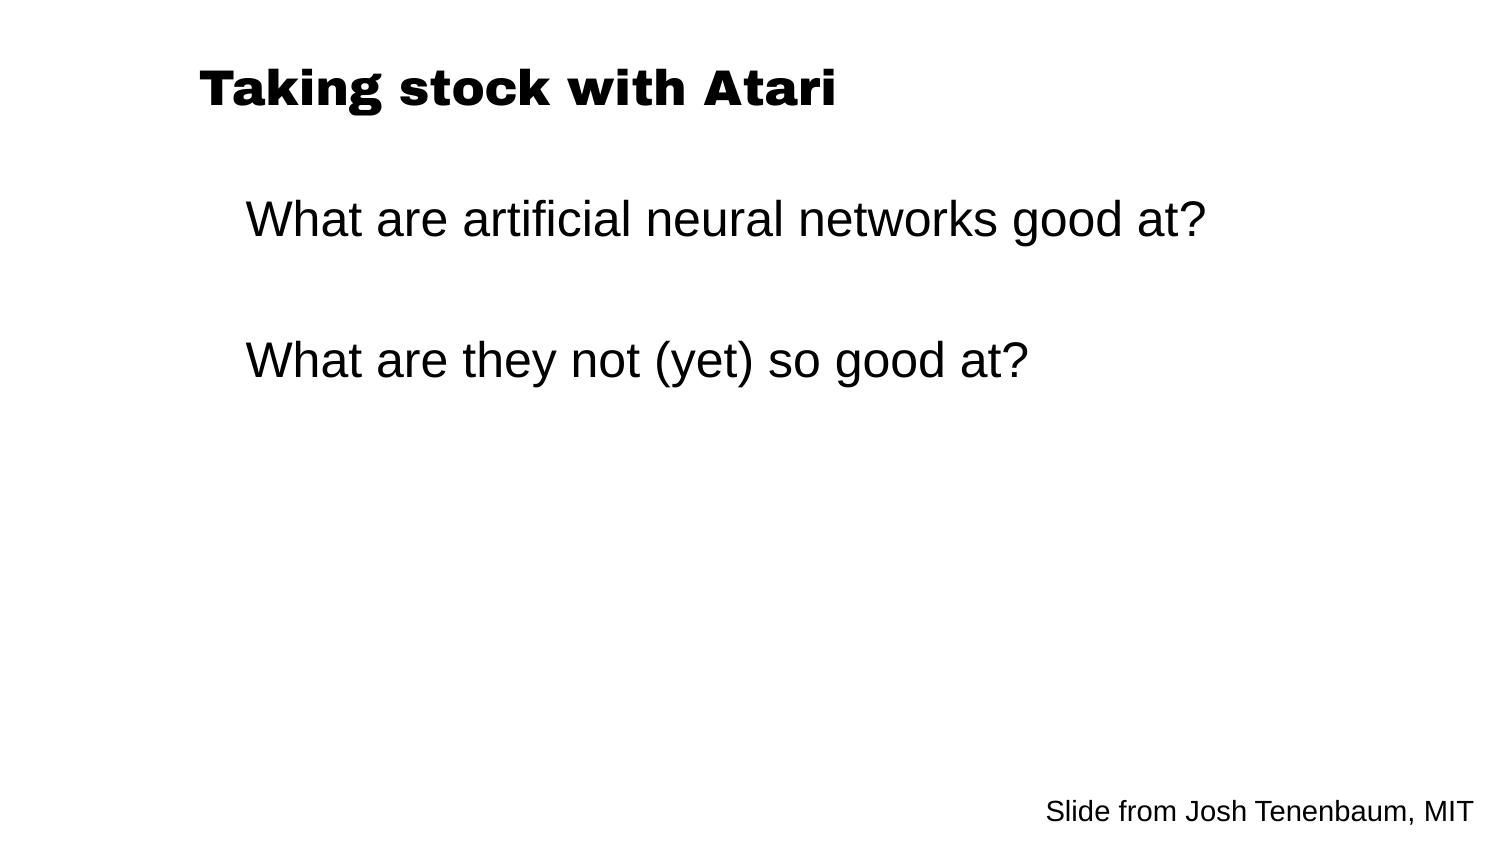

# Taking stock with Atari
What are artificial neural networks good at?

What are they not (yet) so good at?

Slide from Josh Tenenbaum, MIT